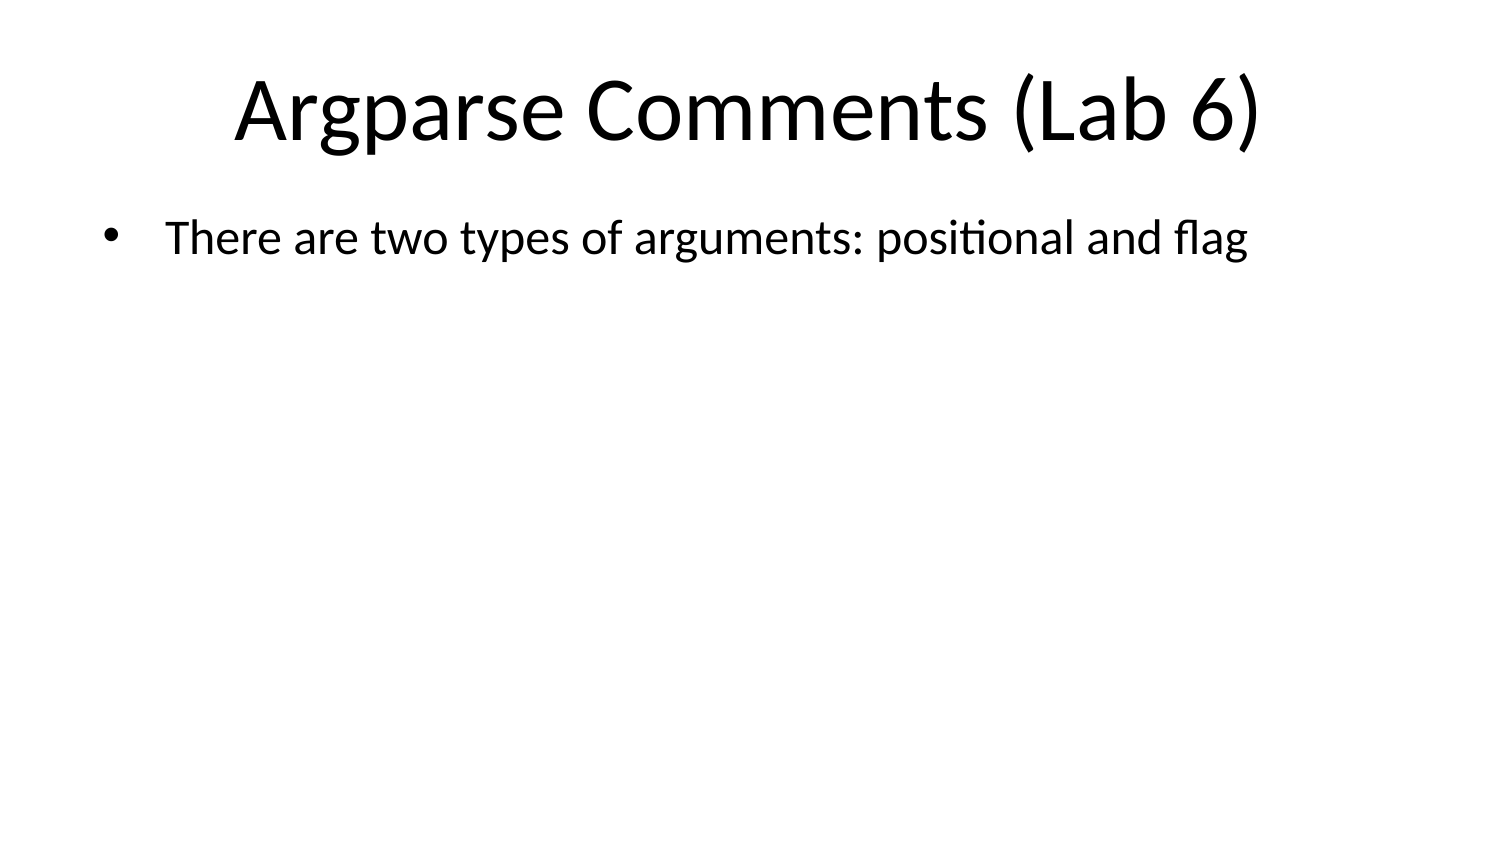

# Argparse Comments (Lab 6)
There are two types of arguments: positional and flag